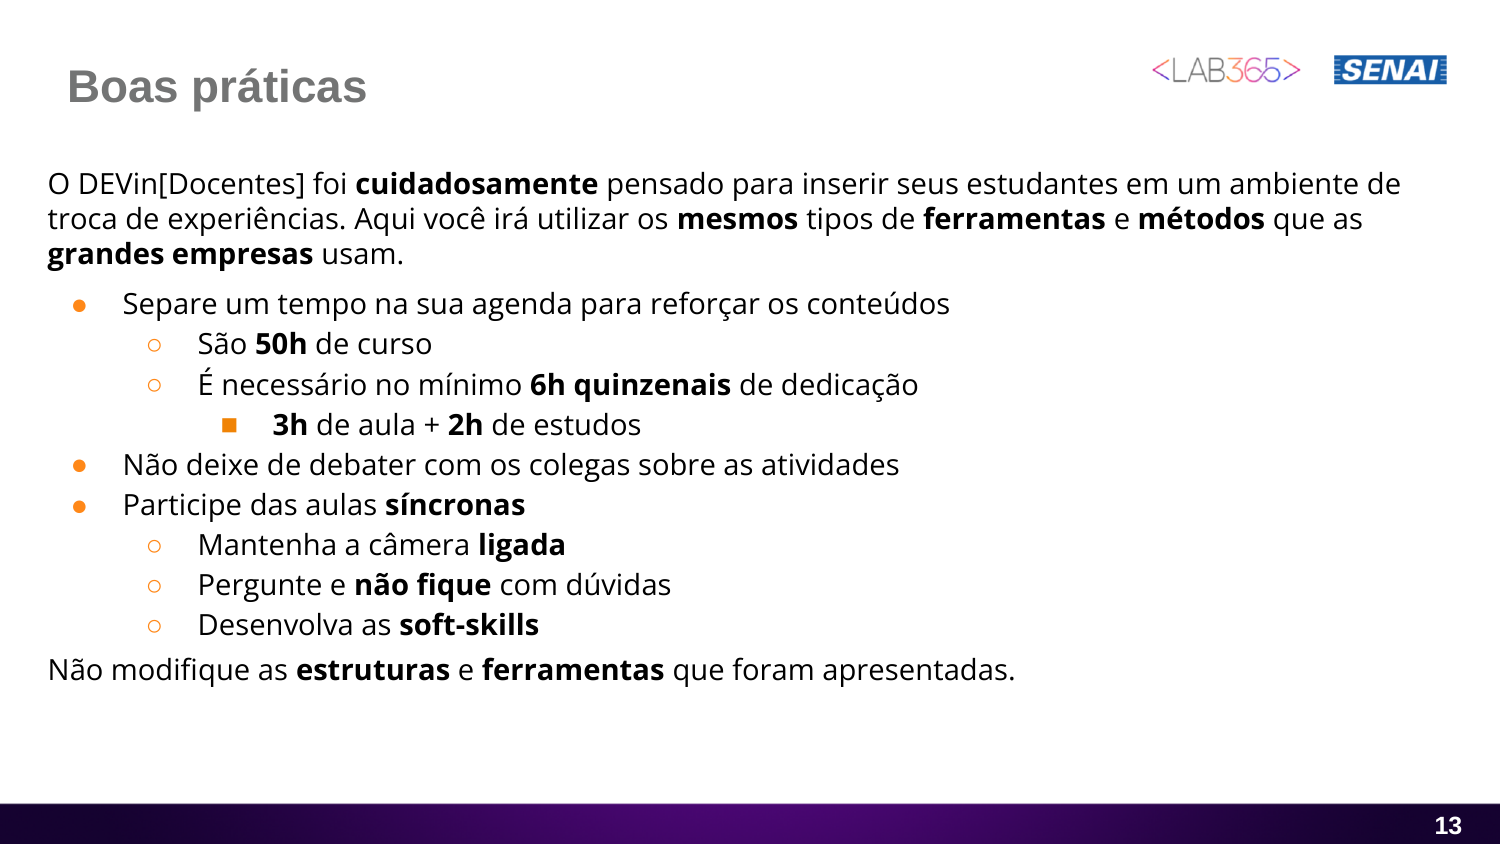

# Boas práticas
O DEVin[Docentes] foi cuidadosamente pensado para inserir seus estudantes em um ambiente de troca de experiências. Aqui você irá utilizar os mesmos tipos de ferramentas e métodos que as grandes empresas usam.

Separe um tempo na sua agenda para reforçar os conteúdos
São 50h de curso
É necessário no mínimo 6h quinzenais de dedicação
3h de aula + 2h de estudos
Não deixe de debater com os colegas sobre as atividades
Participe das aulas síncronas
Mantenha a câmera ligada
Pergunte e não fique com dúvidas
Desenvolva as soft-skills

Não modifique as estruturas e ferramentas que foram apresentadas.
13